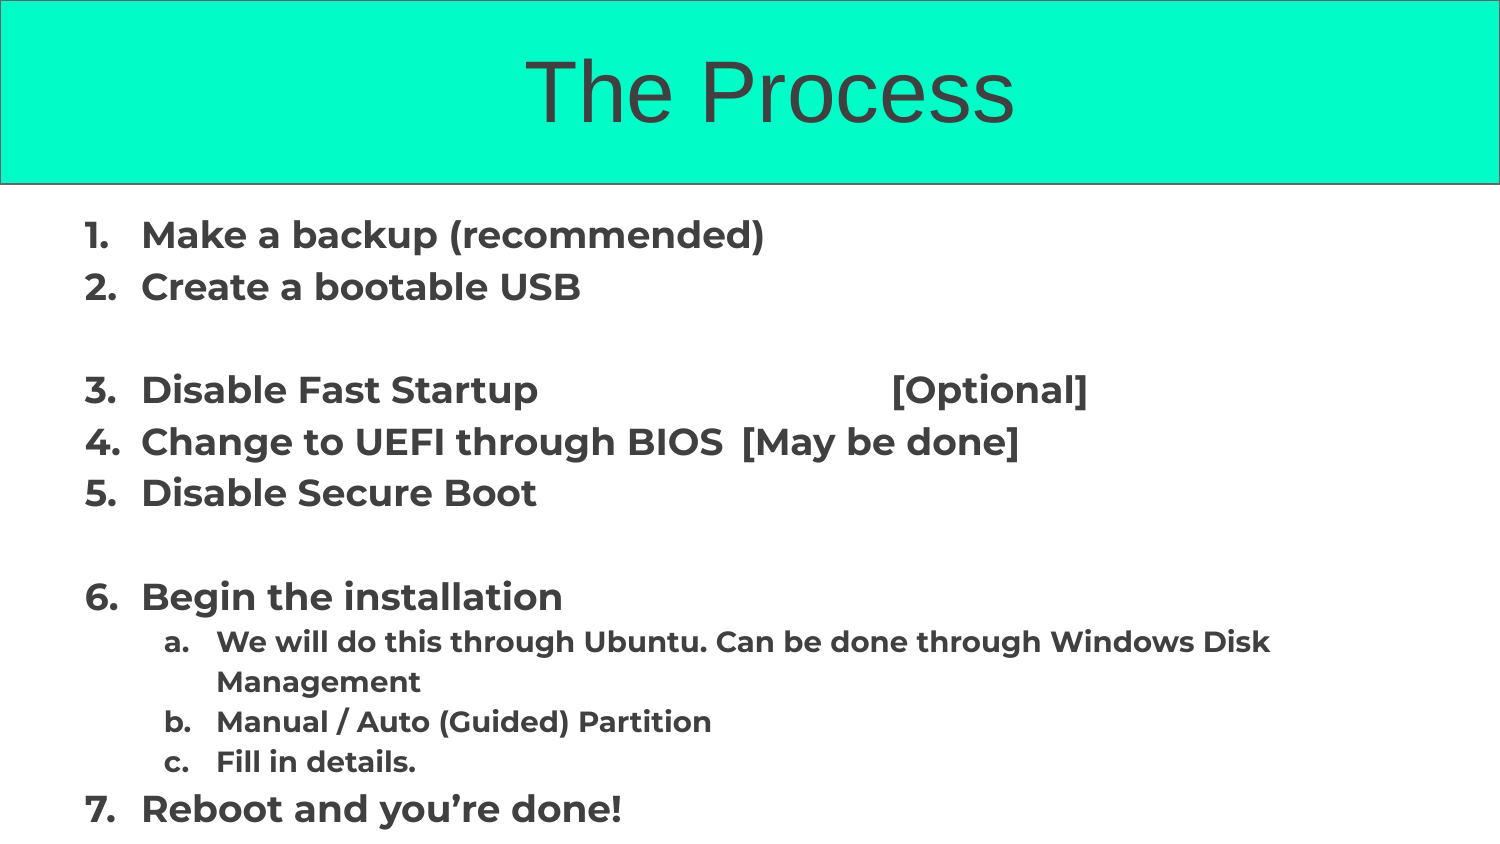

# The Process
Make a backup (recommended)
Create a bootable USB
Disable Fast Startup 			[Optional]
Change to UEFI through BIOS 	[May be done]
Disable Secure Boot
Begin the installation
We will do this through Ubuntu. Can be done through Windows Disk Management
Manual / Auto (Guided) Partition
Fill in details.
Reboot and you’re done!